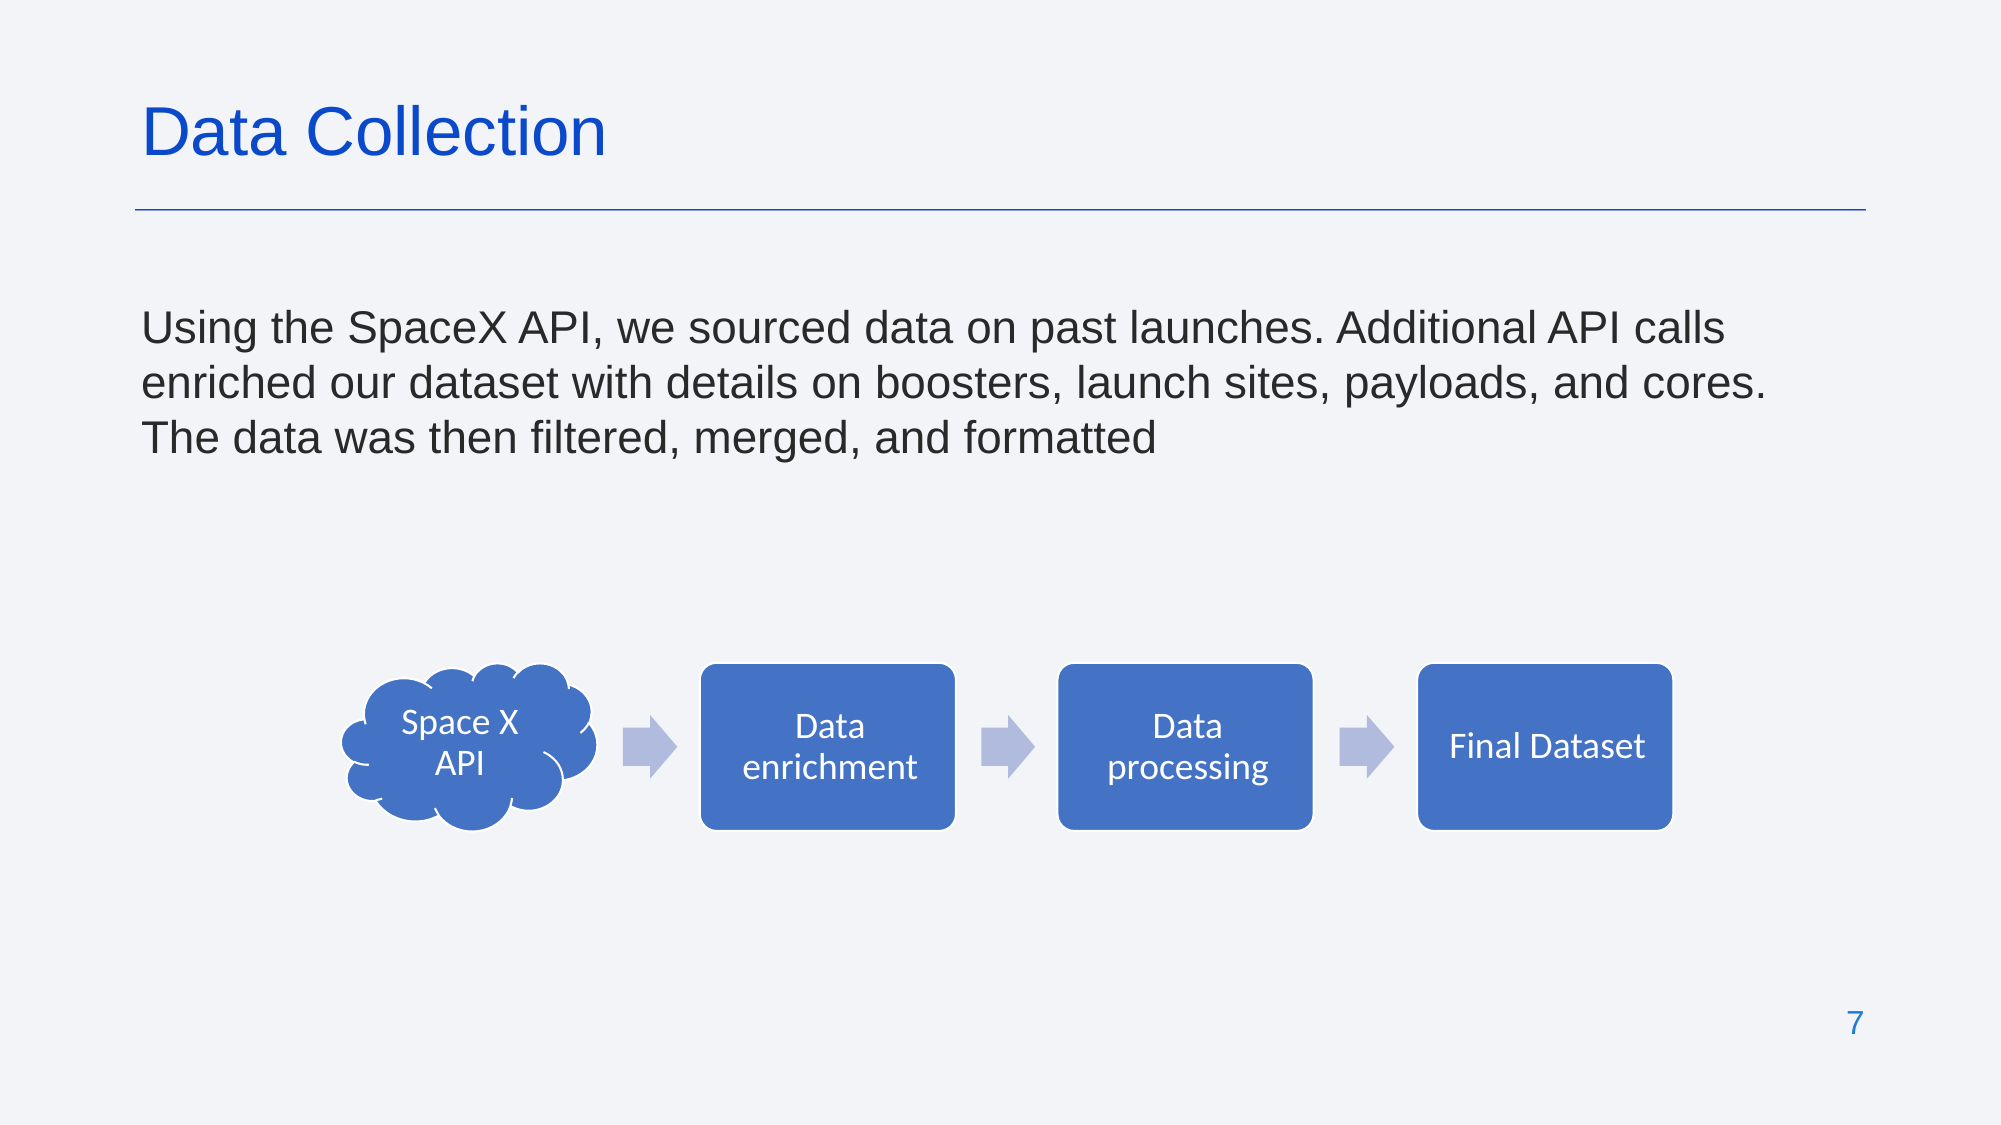

Data Collection
Using the SpaceX API, we sourced data on past launches. Additional API calls enriched our dataset with details on boosters, launch sites, payloads, and cores. The data was then filtered, merged, and formatted
Space X API

Data enrichment

Data processing

Final Dataset
7